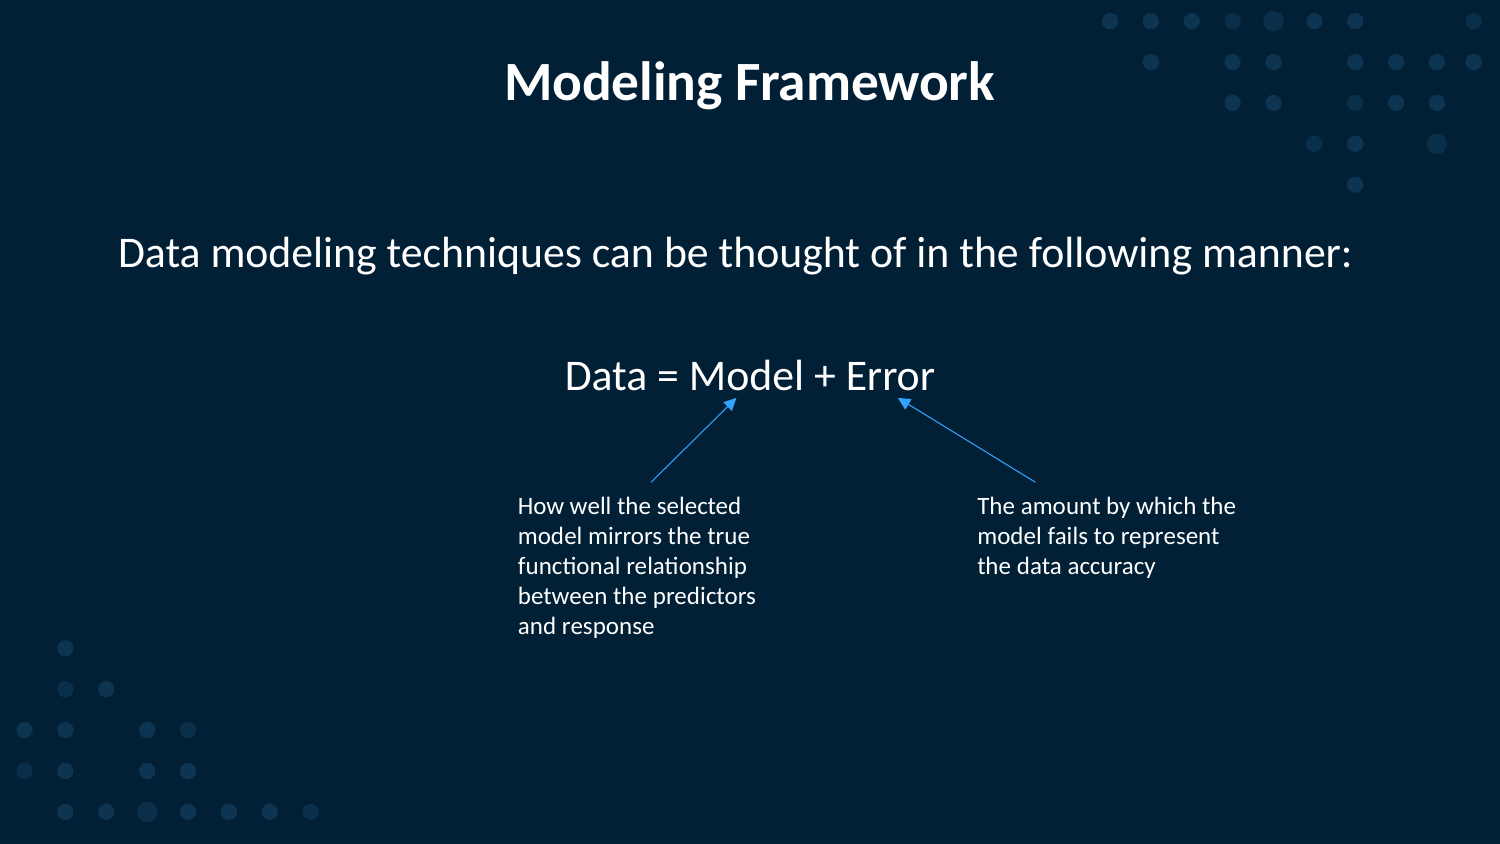

# Modeling Framework

Data modeling techniques can be thought of in the following manner:

Data = Model + Error
How well the selected model mirrors the true functional relationship between the predictors and response
The amount by which the model fails to represent the data accuracy